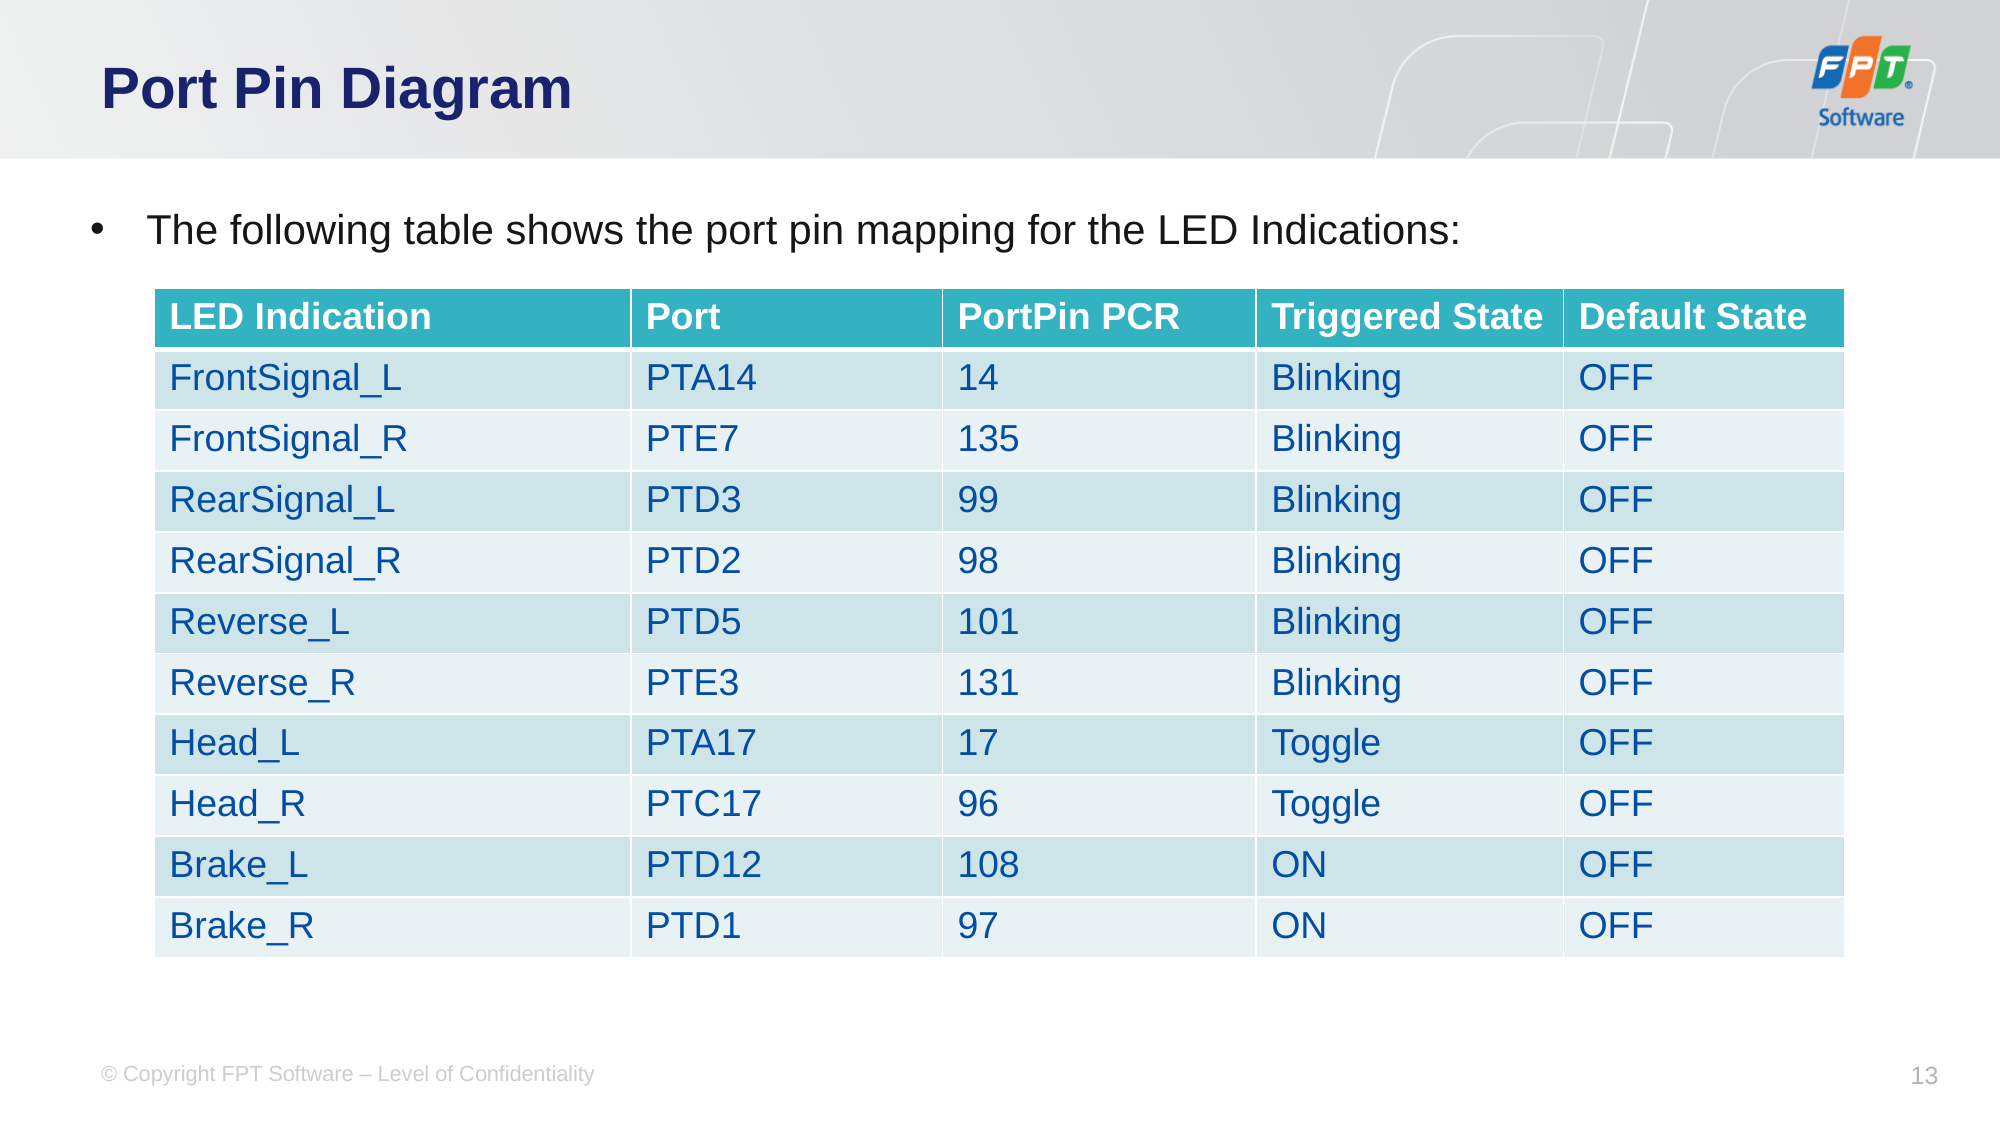

# Port Pin Diagram

The following table shows the port pin mapping for the LED Indications:

| LED Indication | Port | PortPin PCR | Triggered State | Default State |
| --- | --- | --- | --- | --- |
| FrontSignal\_L | PTA14 | 14 | Blinking | OFF |
| FrontSignal\_R | PTE7 | 135 | Blinking | OFF |
| RearSignal\_L | PTD3 | 99 | Blinking | OFF |
| RearSignal\_R | PTD2 | 98 | Blinking | OFF |
| Reverse\_L | PTD5 | 101 | Blinking | OFF |
| Reverse\_R | PTE3 | 131 | Blinking | OFF |
| Head\_L | PTA17 | 17 | Toggle | OFF |
| Head\_R | PTC17 | 96 | Toggle | OFF |
| Brake\_L | PTD12 | 108 | ON | OFF |
| Brake\_R | PTD1 | 97 | ON | OFF |

13